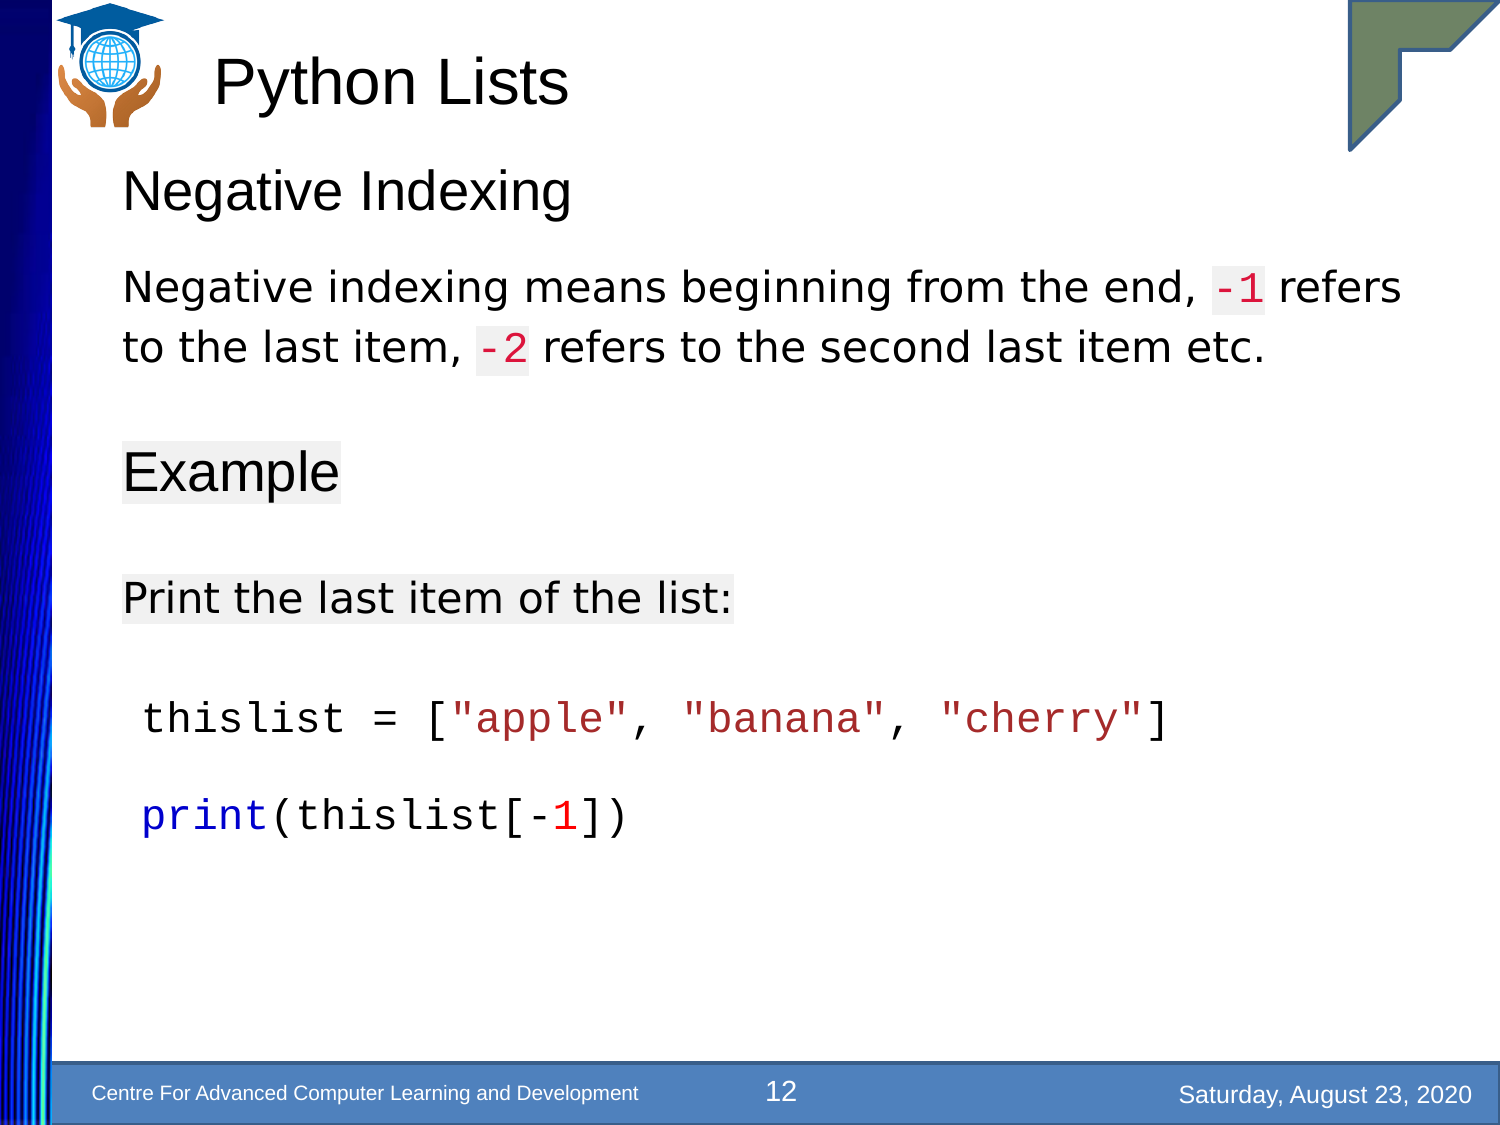

# Python Lists
Negative Indexing
Negative indexing means beginning from the end, -1 refers to the last item, -2 refers to the second last item etc.
Example
Print the last item of the list:
thislist = ["apple", "banana", "cherry"]
print(thislist[-1])

12
Saturday, August 23, 2020